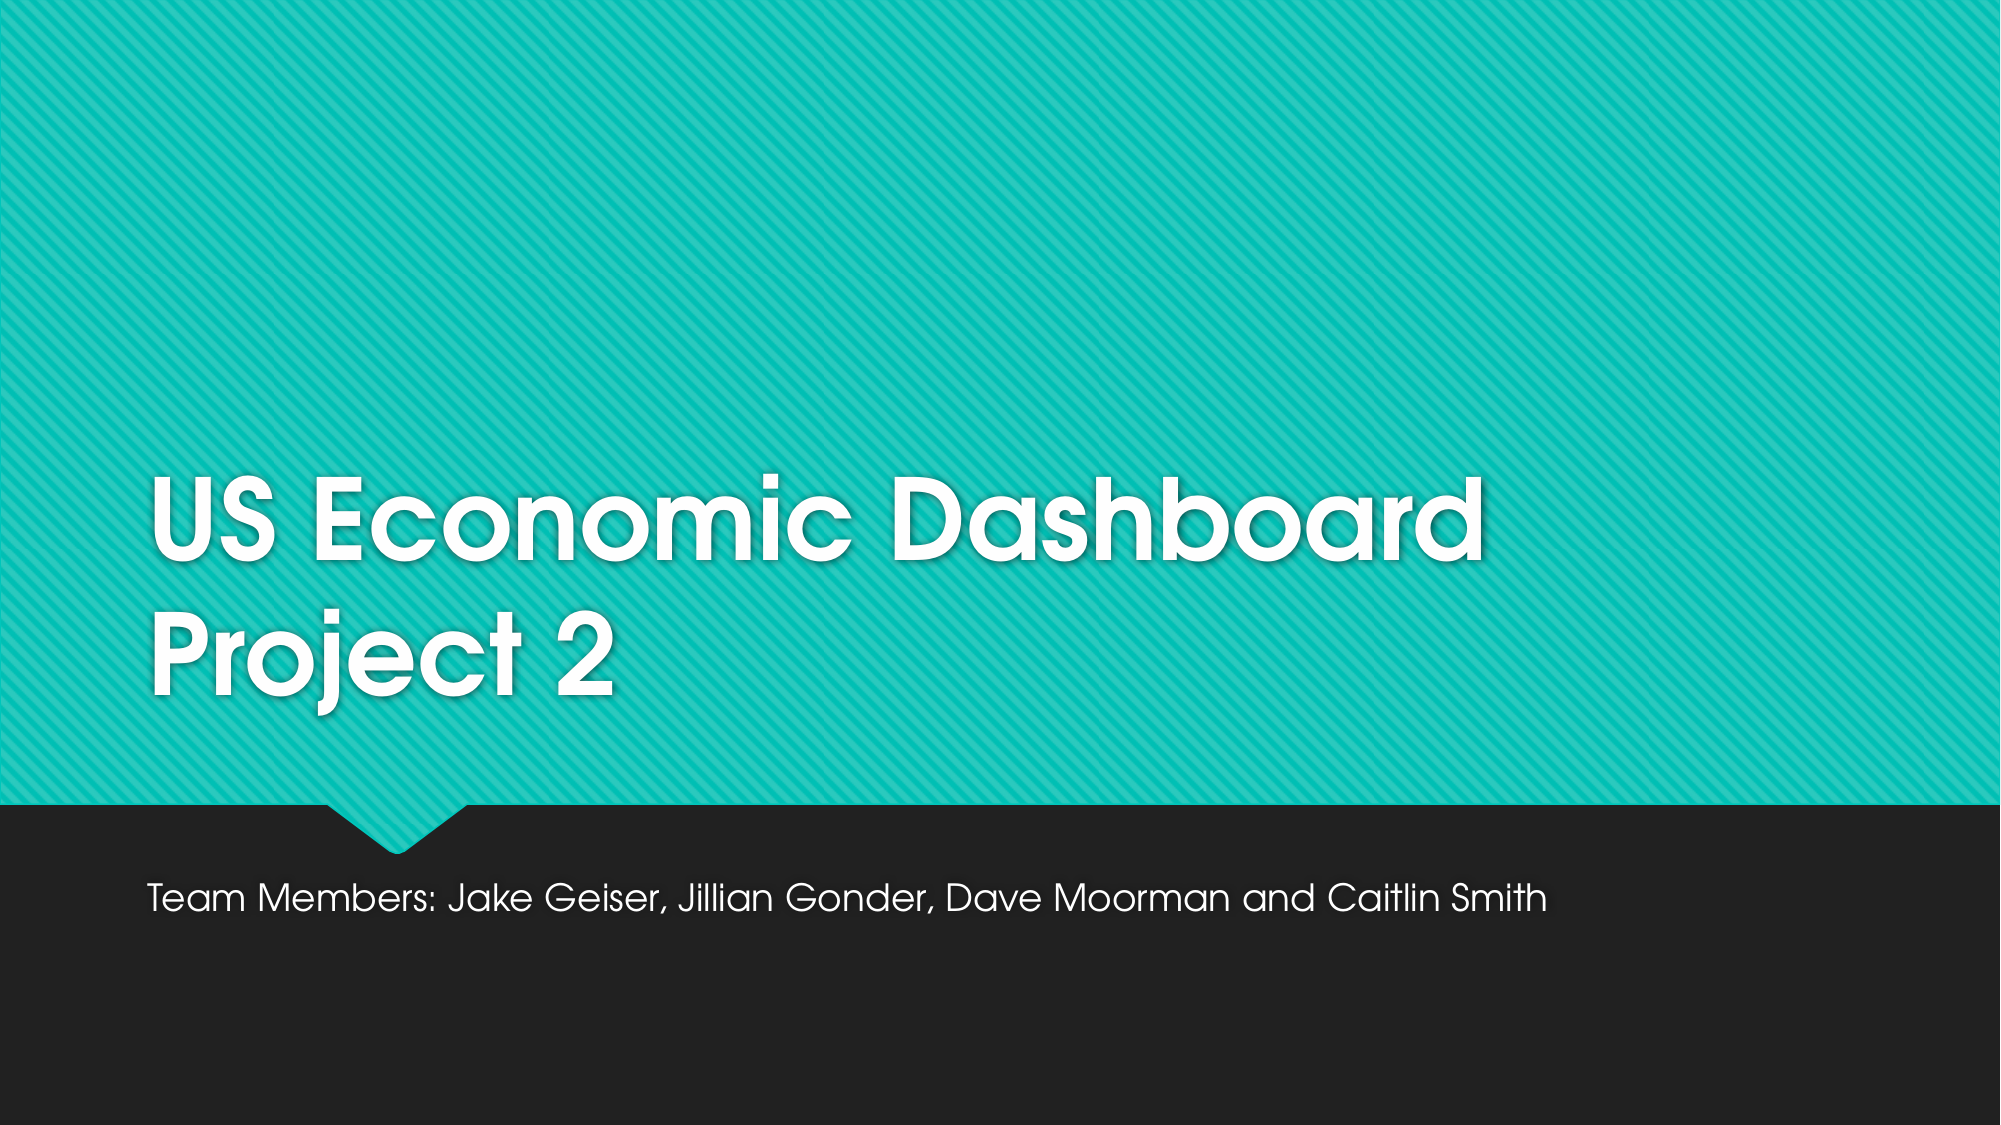

# US Economic Dashboard Project 2
Team Members: Jake Geiser, Jillian Gonder, Dave Moorman and Caitlin Smith